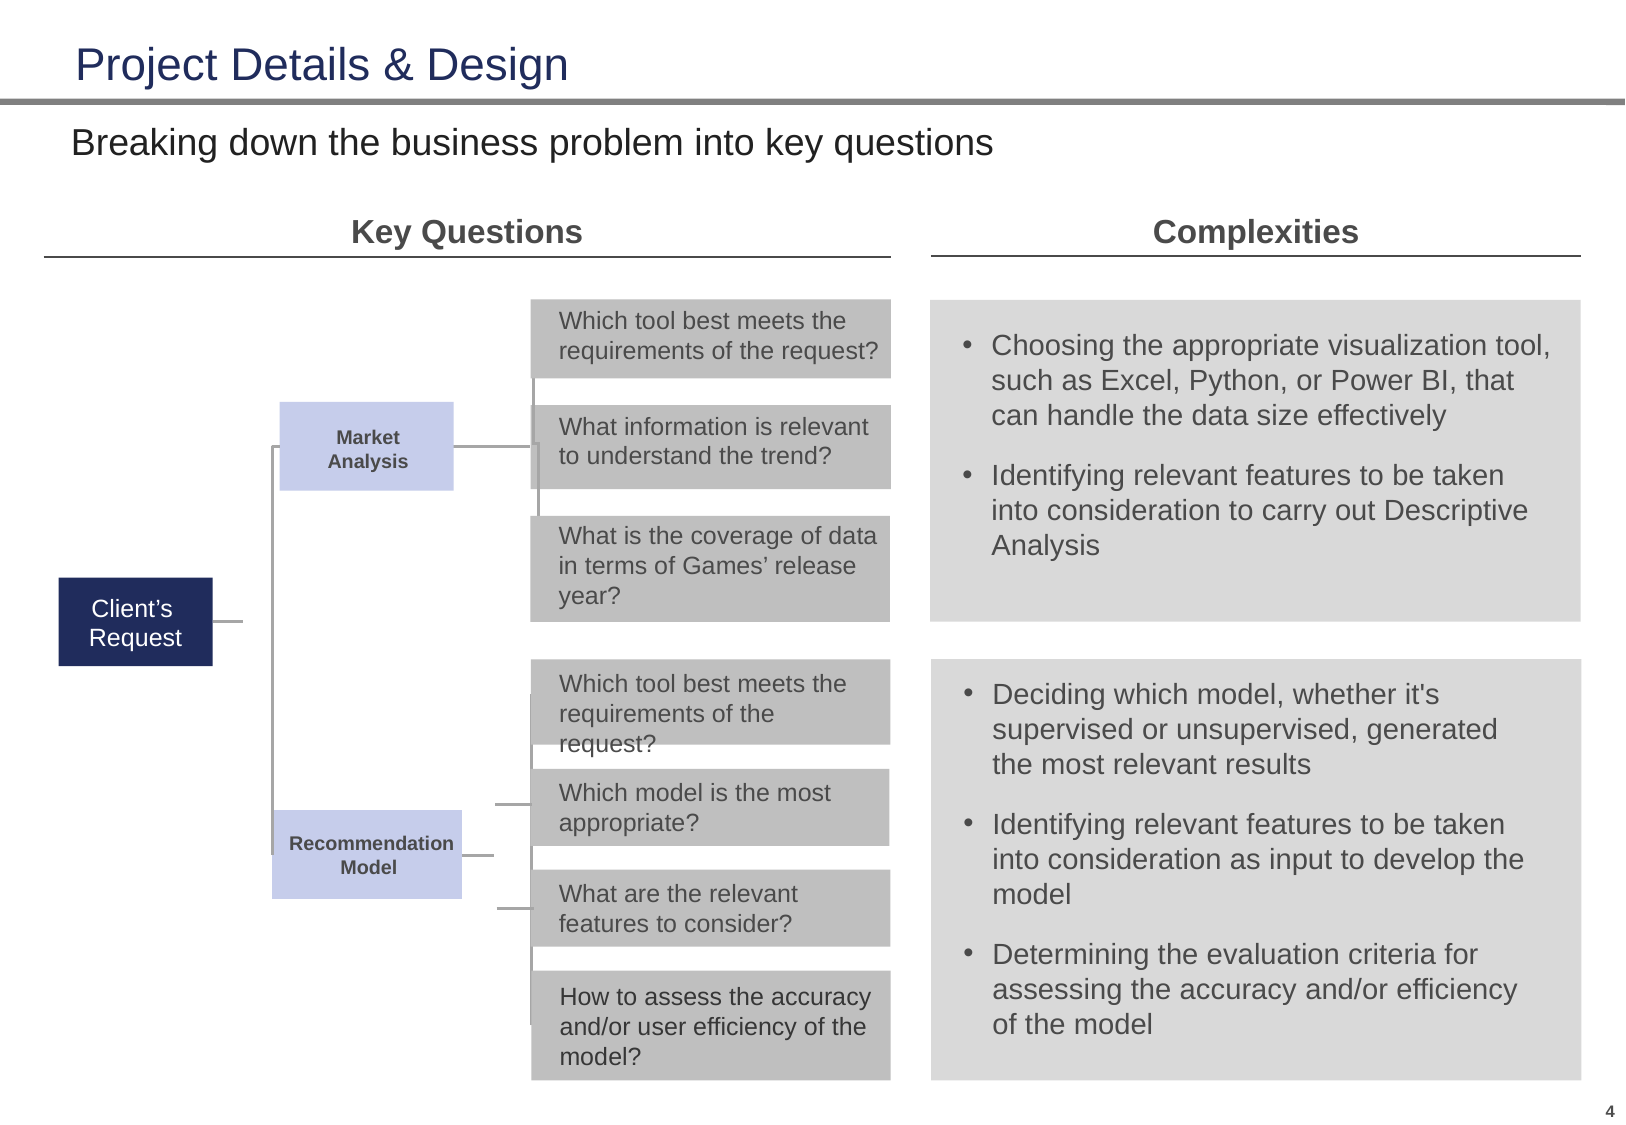

# Project Details & Design
Breaking down the business problem into key questions
Complexities
Key Questions
Which tool best meets the requirements of the request?

What information is relevant to understand the trend?

What is the coverage of data in terms of Games’ release year?

Choosing the appropriate visualization tool, such as Excel, Python, or Power BI, that can handle the data size effectively
Identifying relevant features to be taken into consideration to carry out Descriptive Analysis

Market Analysis
Client’s
Request

Deciding which model, whether it's supervised or unsupervised, generated the most relevant results
Identifying relevant features to be taken into consideration as input to develop the model
Determining the evaluation criteria for assessing the accuracy and/or efficiency of the model

Which tool best meets the requirements of the request?

Which model is the most appropriate?

What are the relevant features to consider?

How to assess the accuracy and/or user efficiency of the model?

Recommendation Model